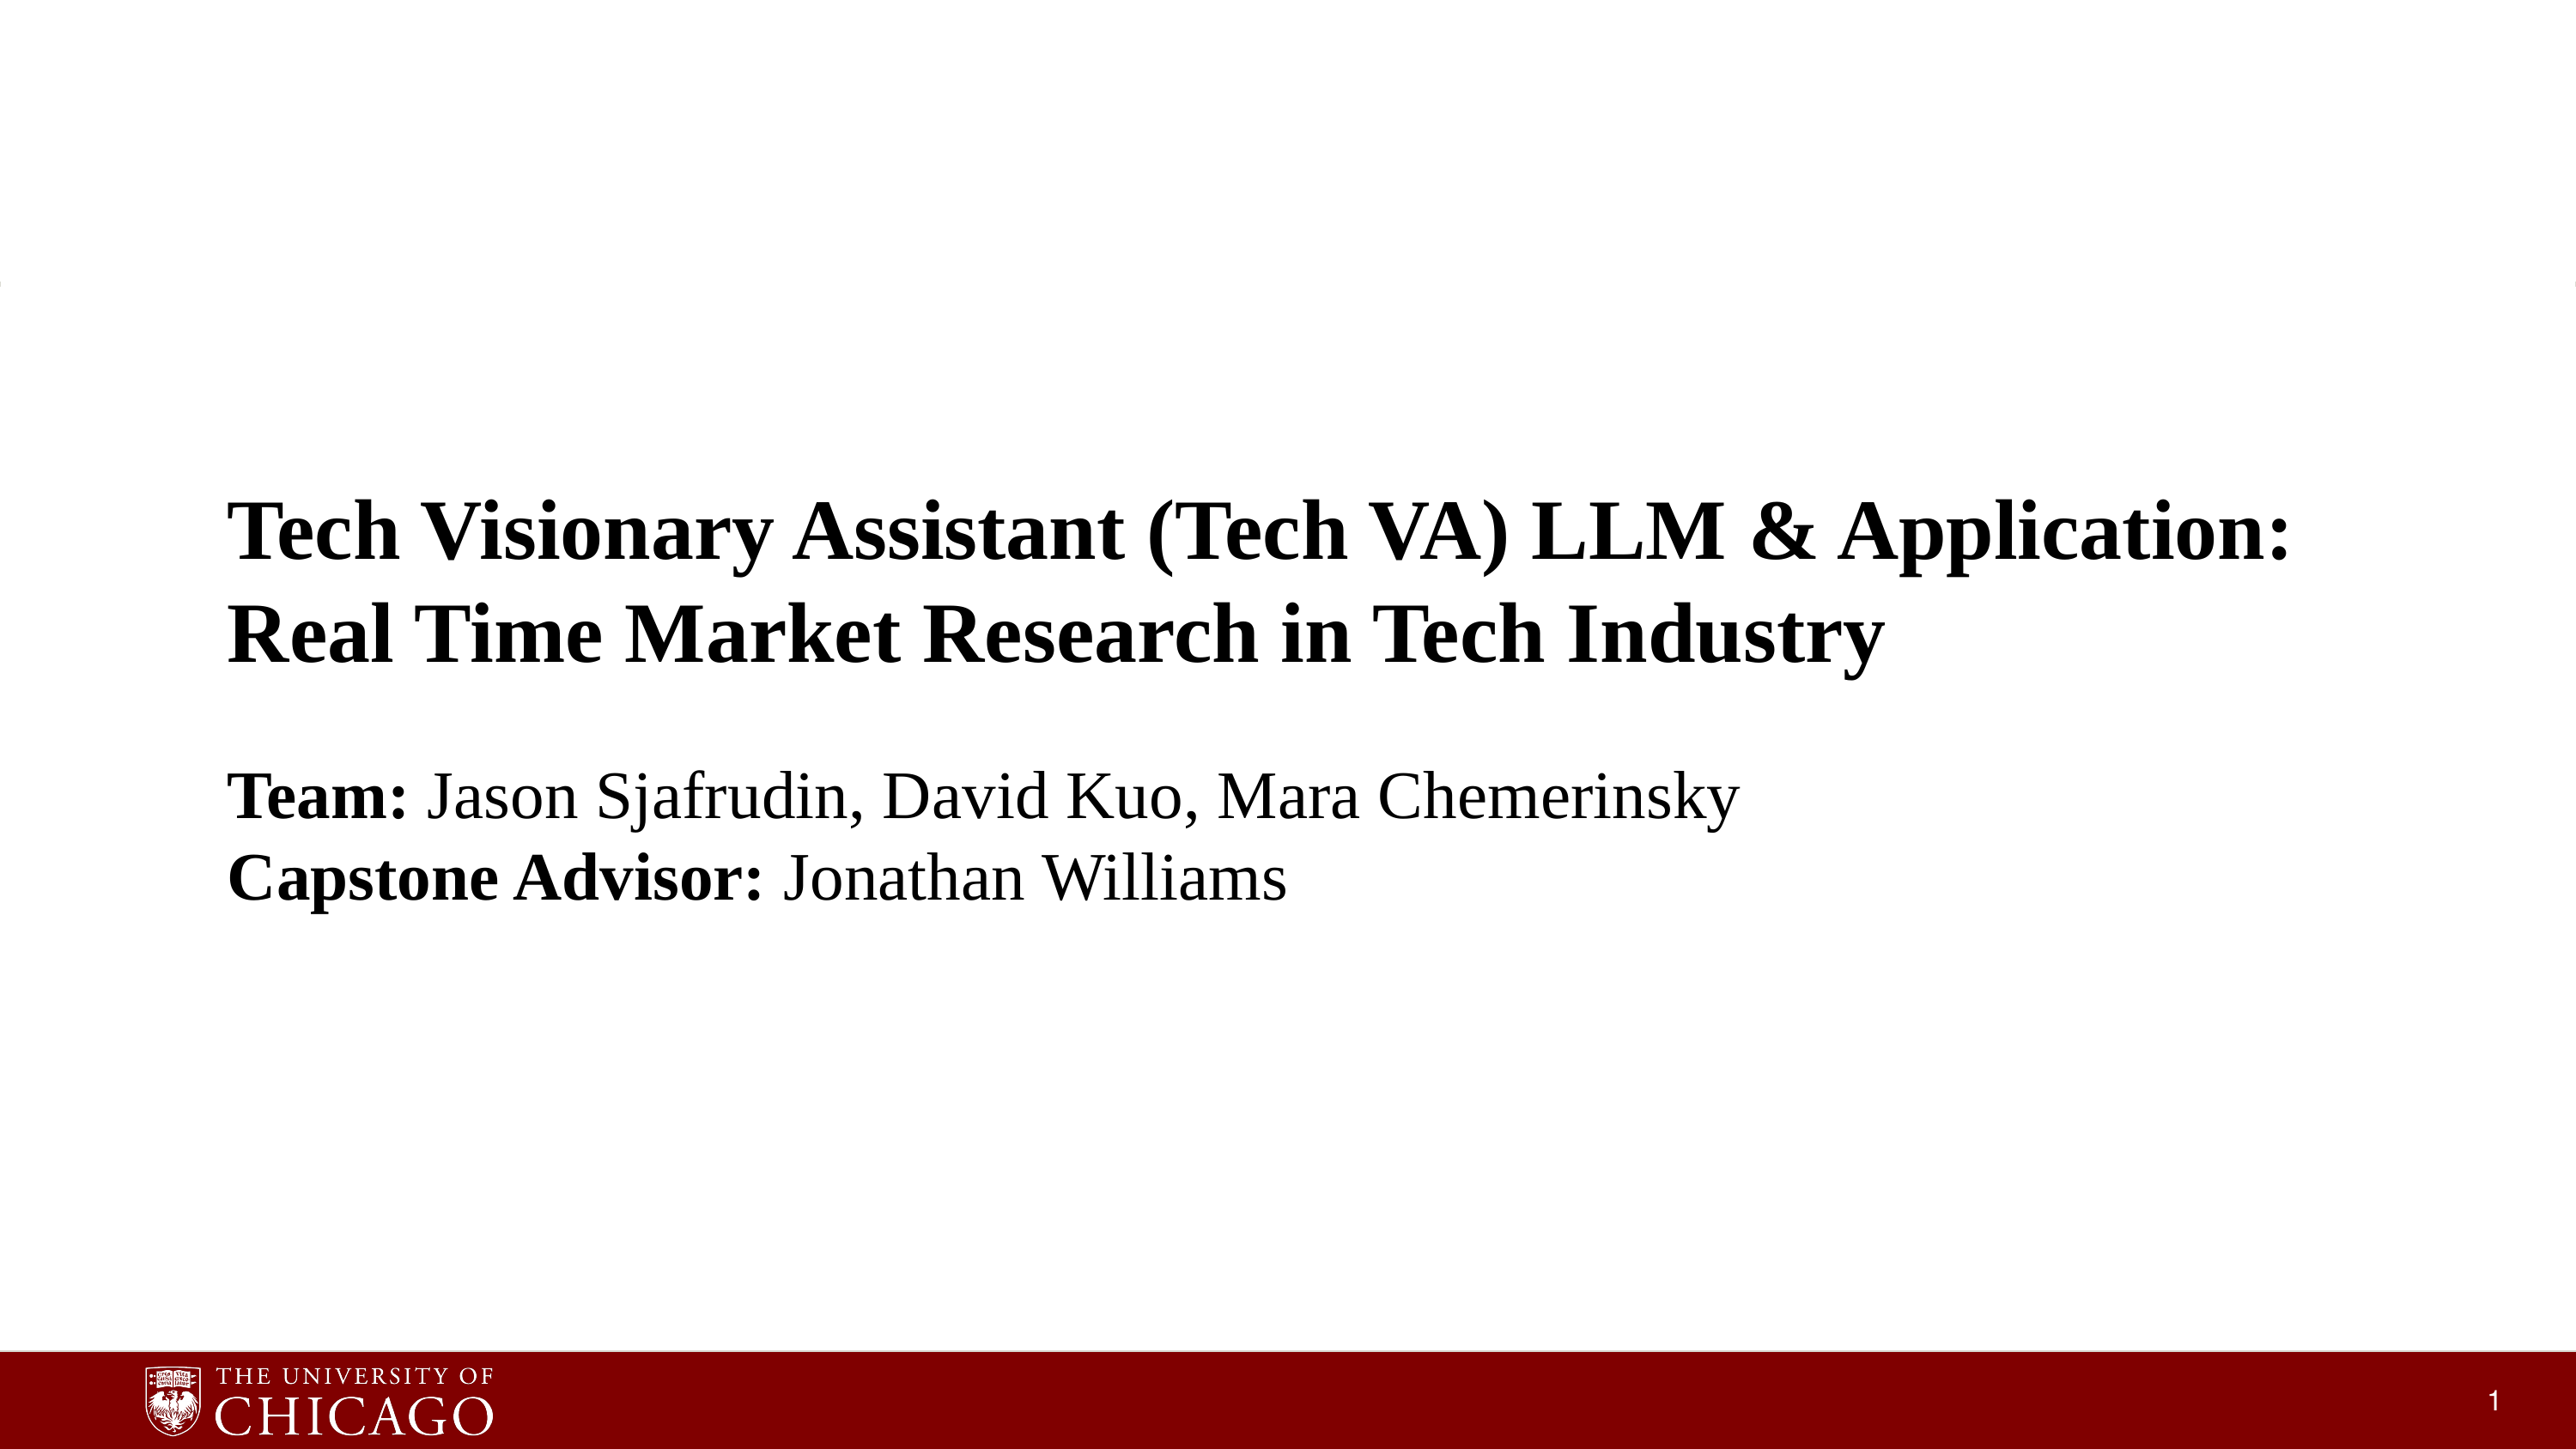

Tech Visionary Assistant (Tech VA) LLM & Application: Real Time Market Research in Tech Industry
Team: Jason Sjafrudin, David Kuo, Mara Chemerinsky
Capstone Advisor: Jonathan Williams
1